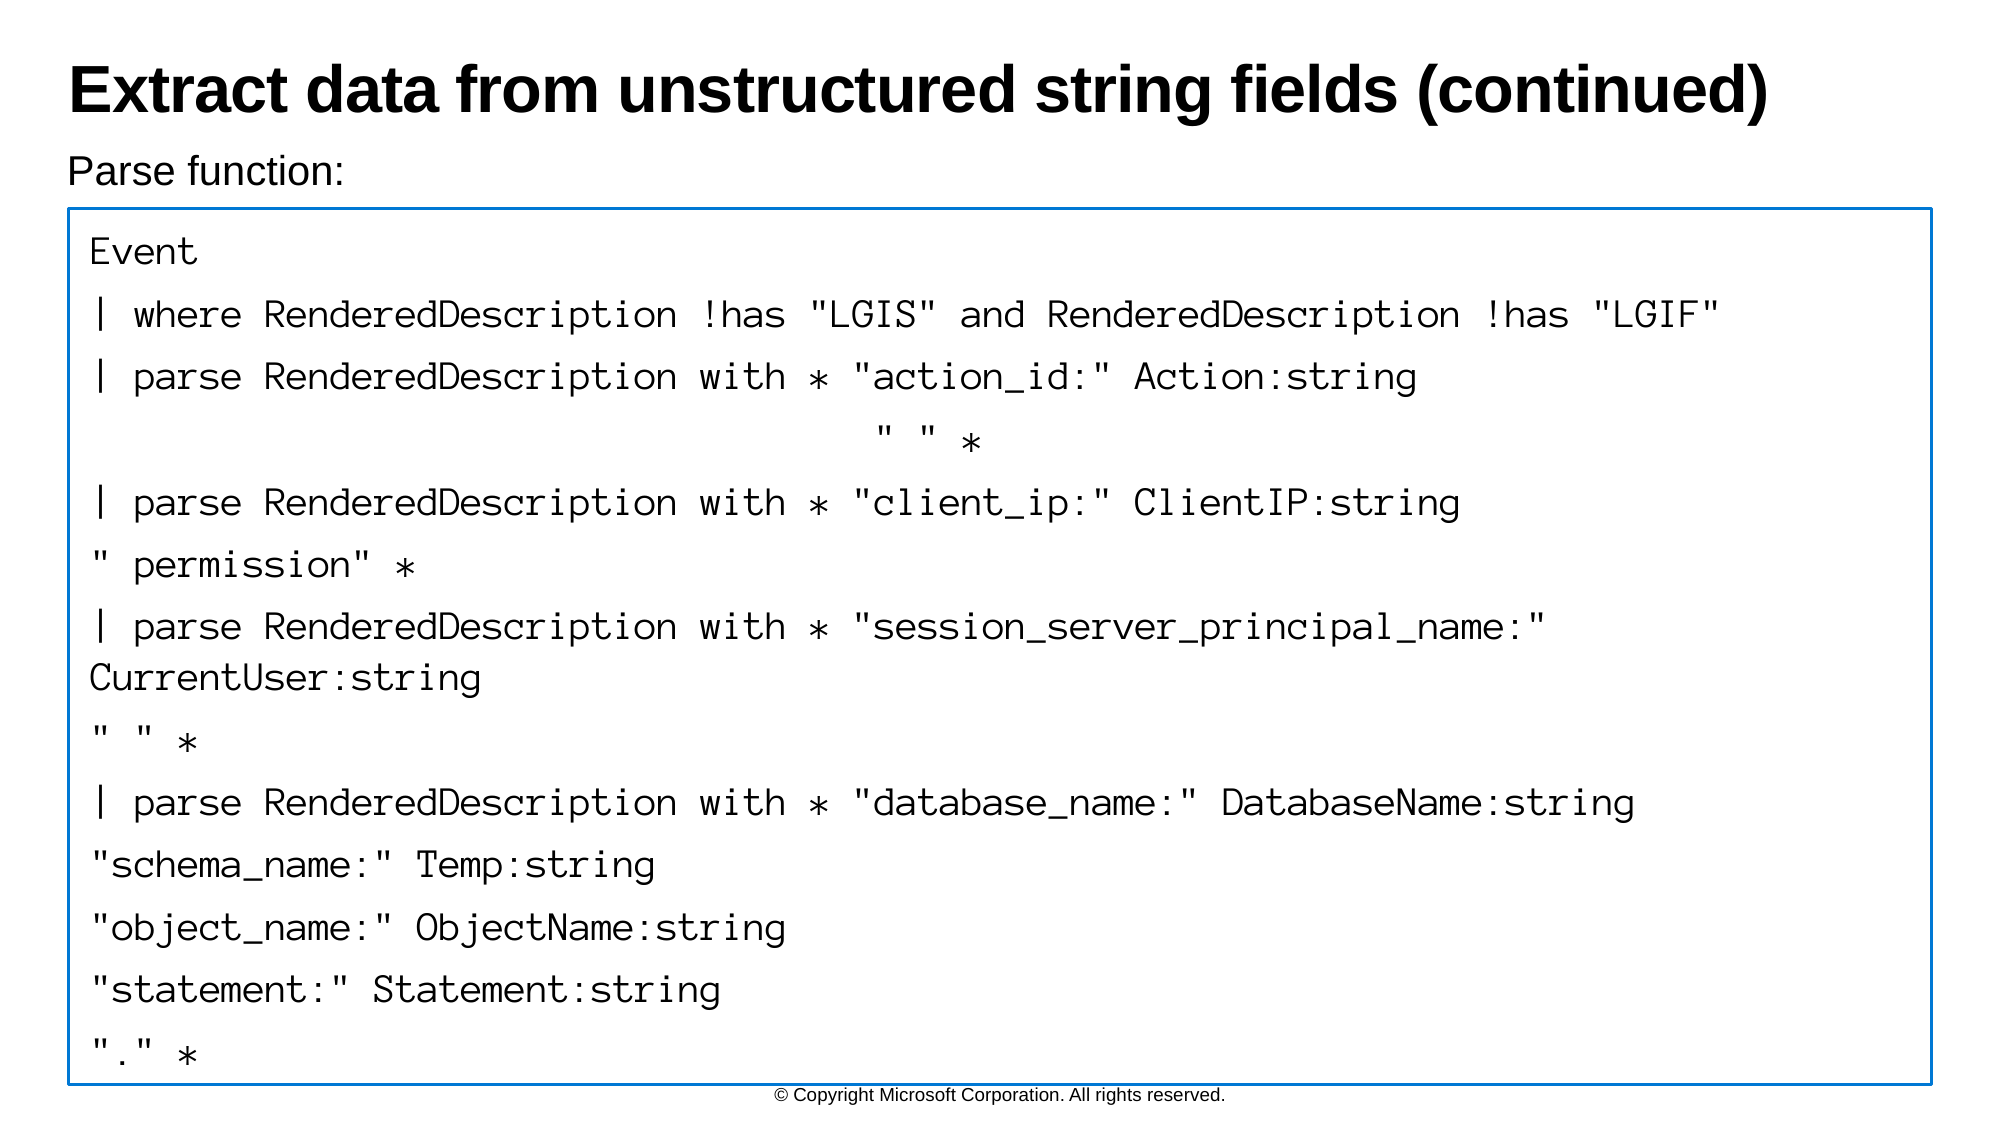

# Extract data from unstructured string fields (continued)
Parse function:
Event
| where RenderedDescription !has "LGIS" and RenderedDescription !has "LGIF"
| parse RenderedDescription with * "action_id:" Action:string
                                    " " *
| parse RenderedDescription with * "client_ip:" ClientIP:string
" permission" *
| parse RenderedDescription with * "session_server_principal_name:" CurrentUser:string
" " *
| parse RenderedDescription with * "database_name:" DatabaseName:string
"schema_name:" Temp:string
"object_name:" ObjectName:string
"statement:" Statement:string
"." *